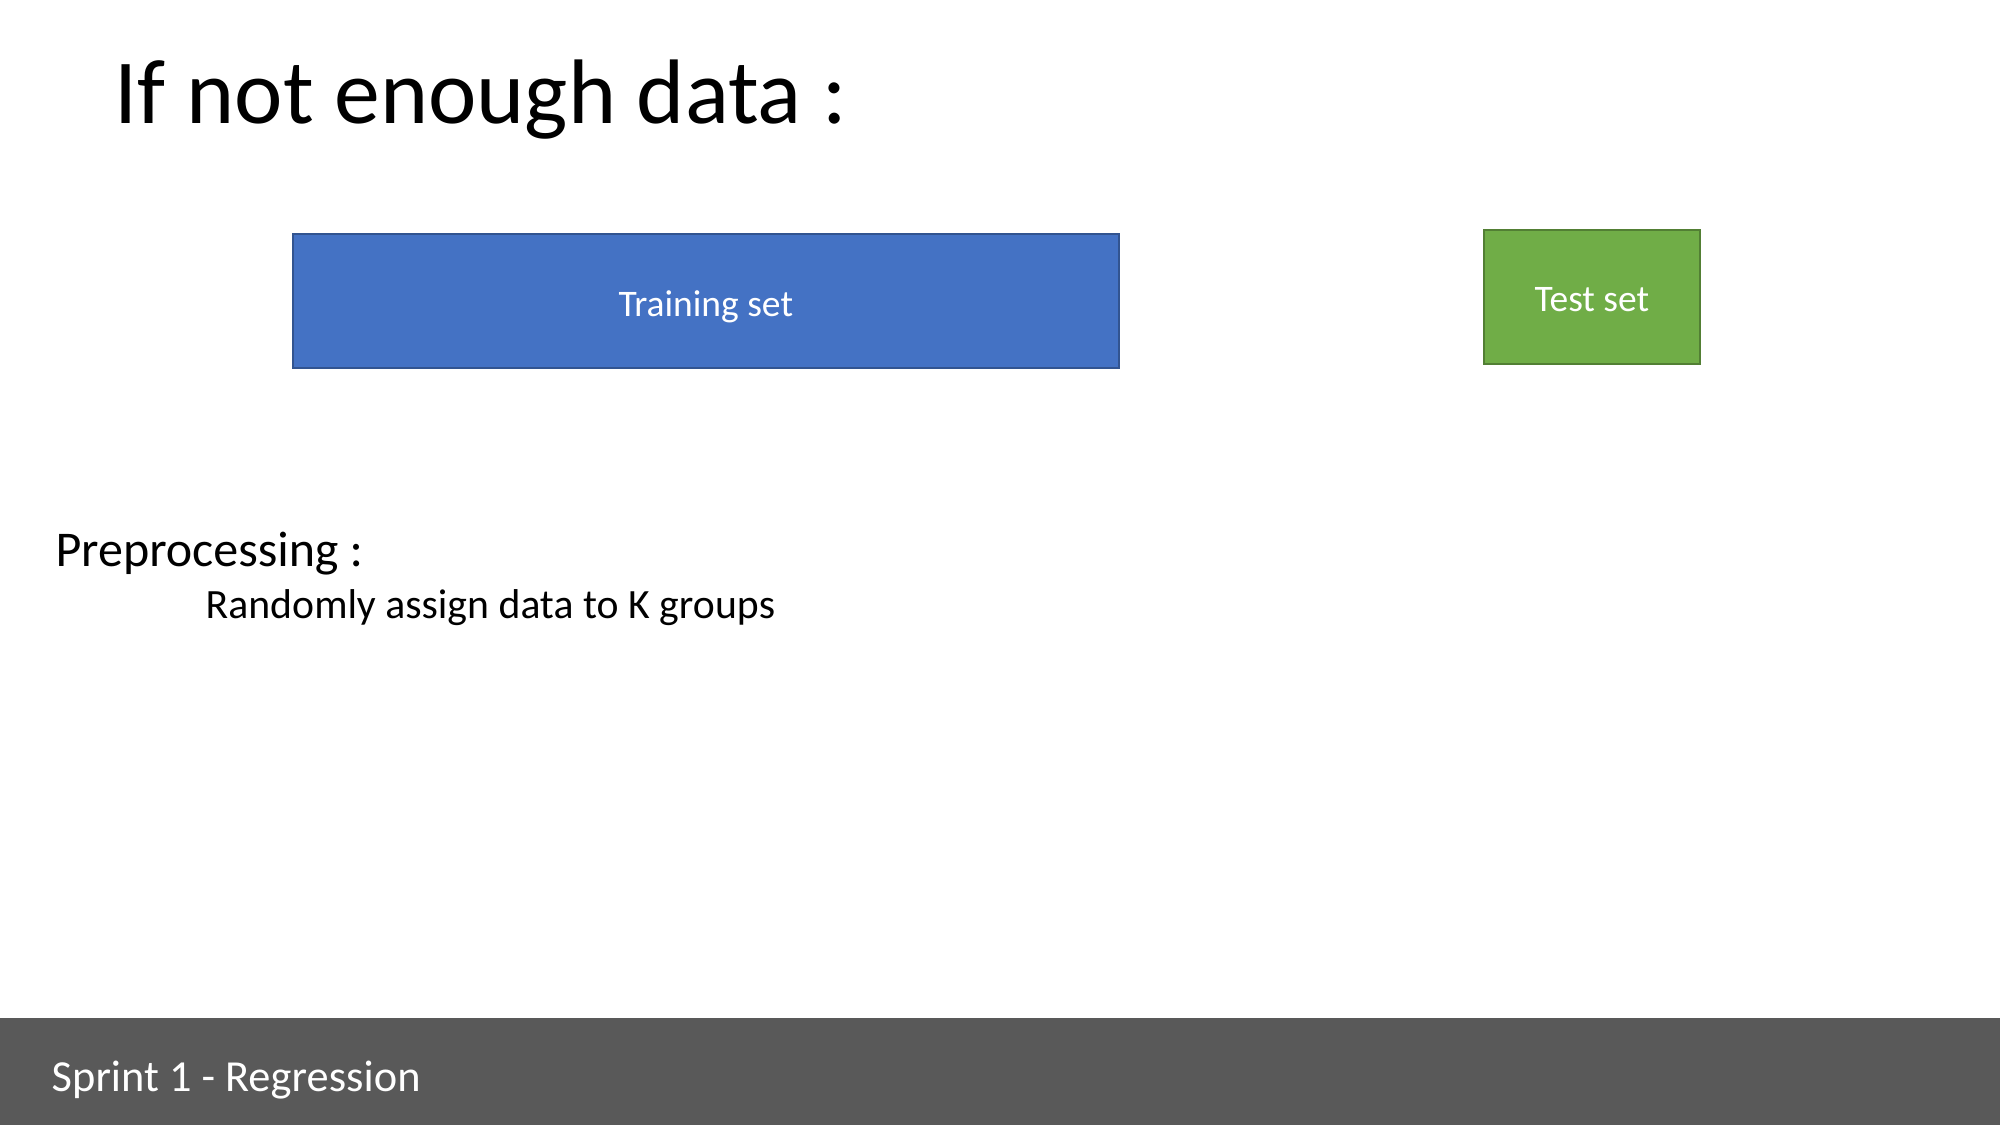

# If not enough data :
Test set
Training set
Preprocessing :
	Randomly assign data to K groups

Sprint 1 - Regression